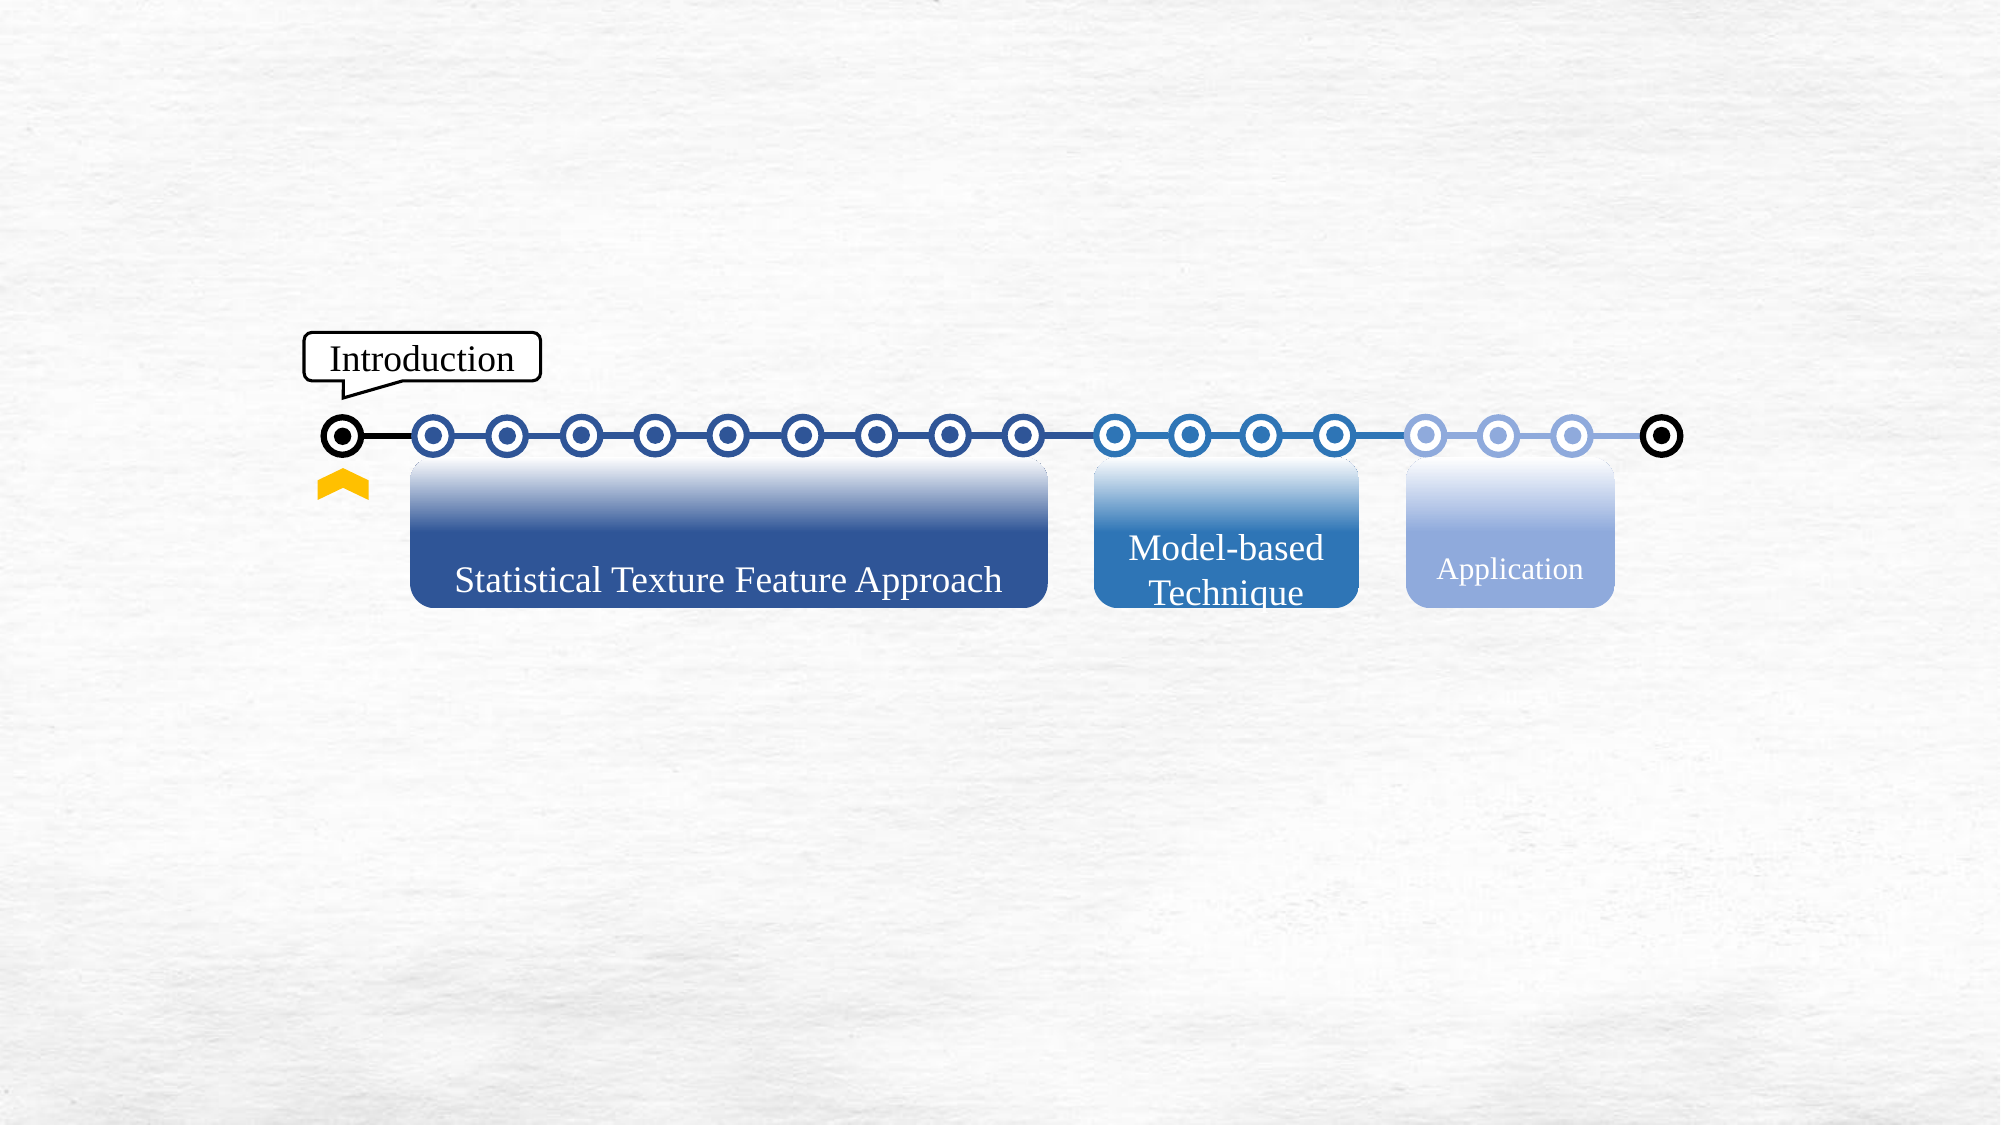

Introduction

Statistical Texture Feature Approach

Model-based Technique

Application